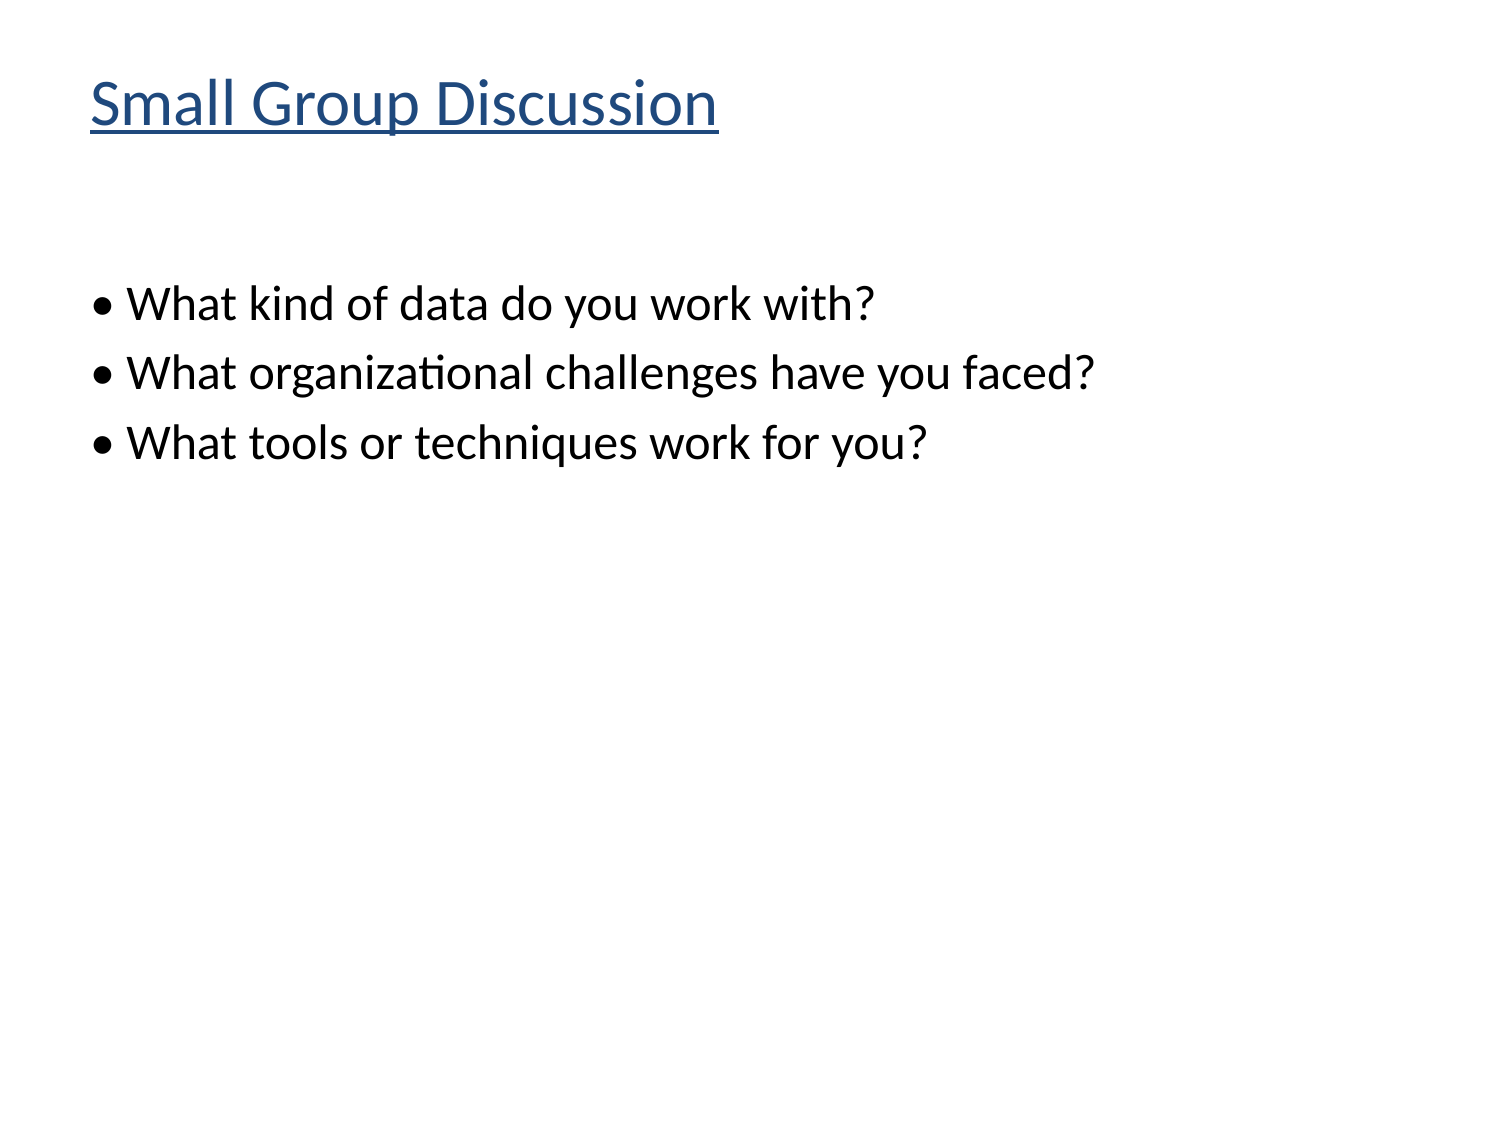

# Small Group Discussion
• What kind of data do you work with?
• What organizational challenges have you faced?
• What tools or techniques work for you?